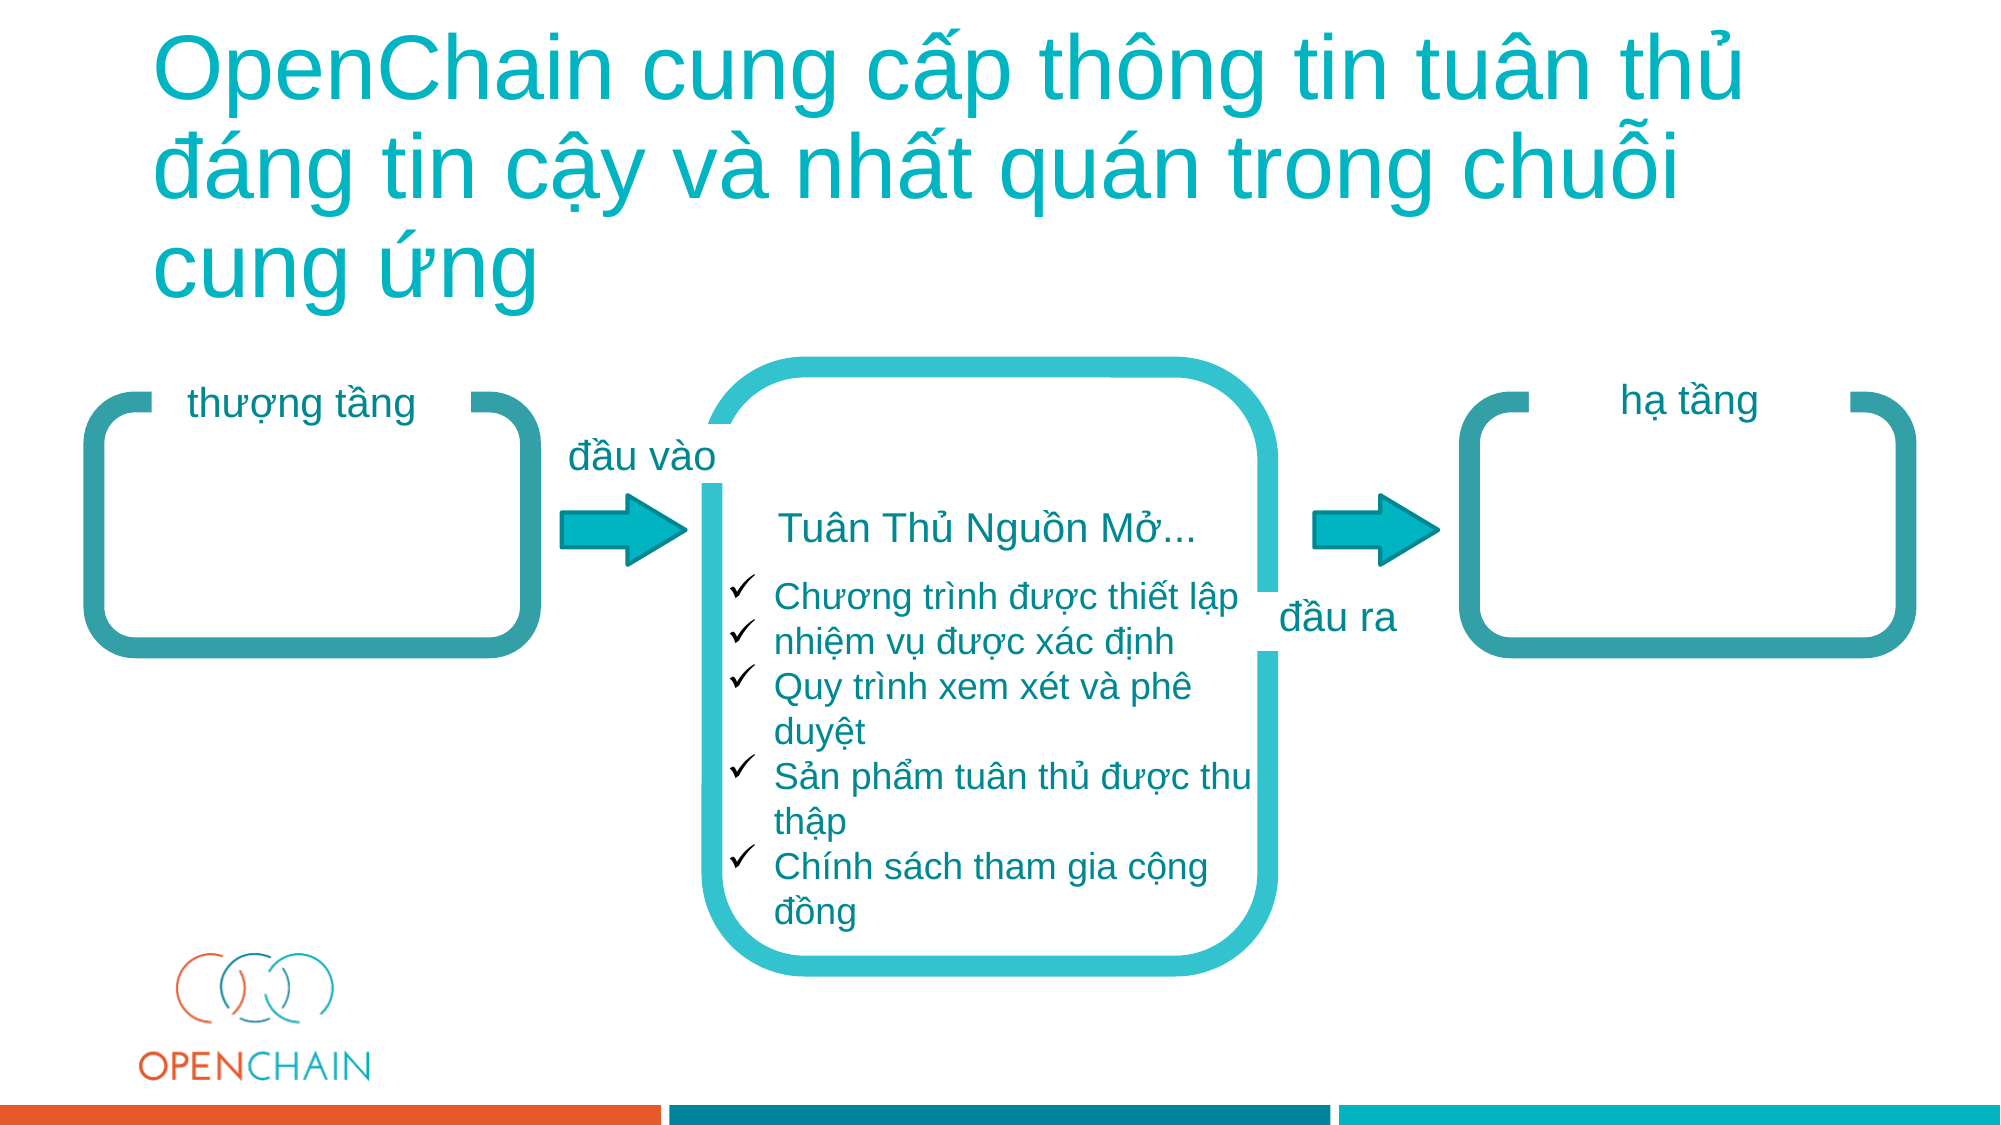

OpenChain cung cấp thông tin tuân thủ đáng tin cậy và nhất quán trong chuỗi cung ứng
hạ tầng

thượng tầng

đầu vào

Tuân Thủ Nguồn Mở...

Chương trình được thiết lập
nhiệm vụ được xác định
Quy trình xem xét và phê duyệt
Sản phẩm tuân thủ được thu thập
Chính sách tham gia cộng đồng
đầu ra